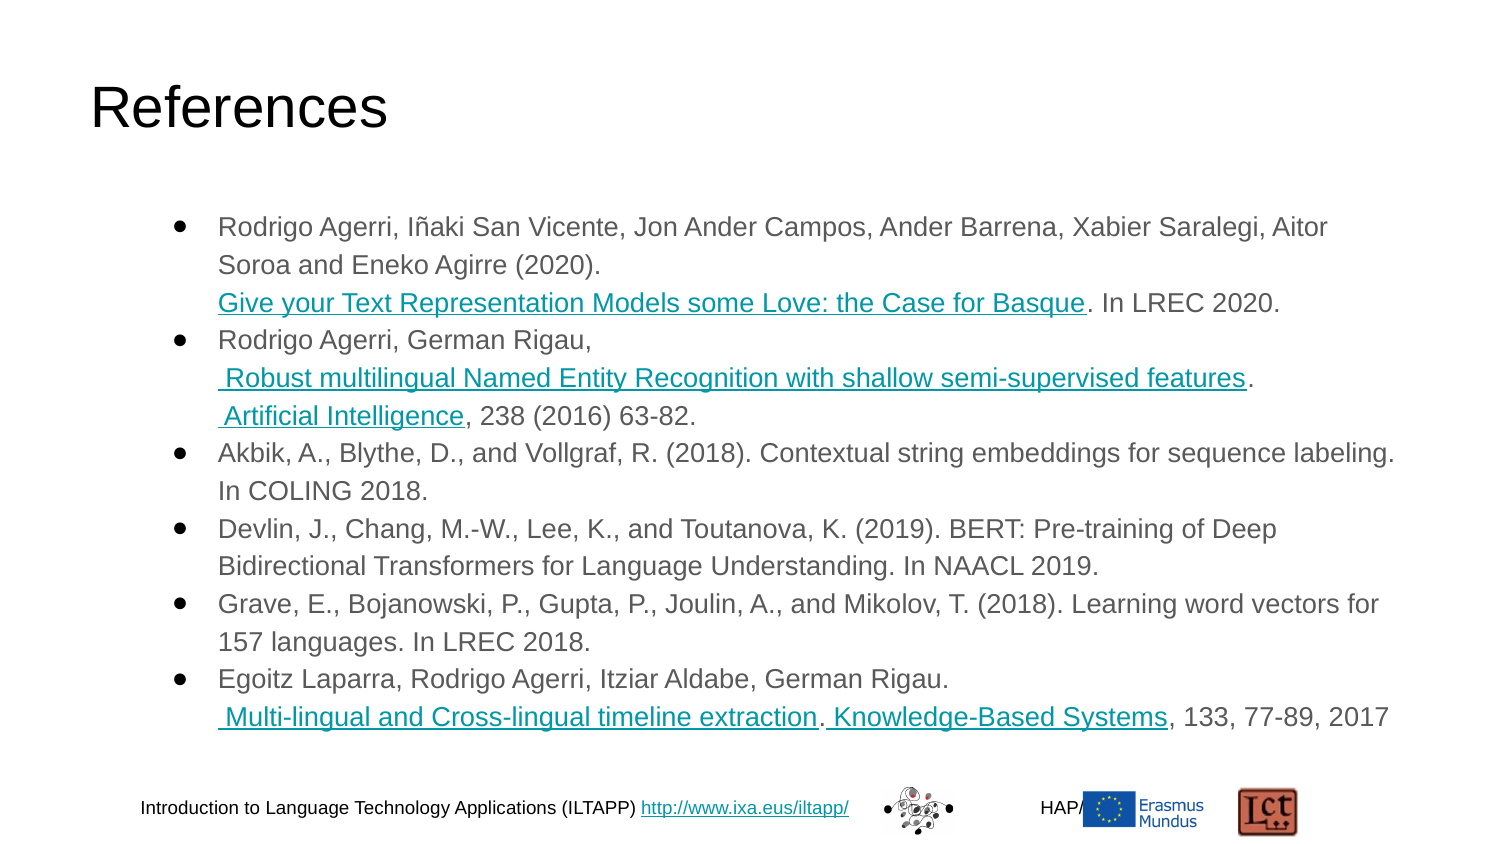

# References
Rodrigo Agerri, Iñaki San Vicente, Jon Ander Campos, Ander Barrena, Xabier Saralegi, Aitor Soroa and Eneko Agirre (2020). Give your Text Representation Models some Love: the Case for Basque. In LREC 2020.
Rodrigo Agerri, German Rigau, Robust multilingual Named Entity Recognition with shallow semi-supervised features. Artificial Intelligence, 238 (2016) 63-82.
Akbik, A., Blythe, D., and Vollgraf, R. (2018). Contextual string embeddings for sequence labeling. In COLING 2018.
Devlin, J., Chang, M.-W., Lee, K., and Toutanova, K. (2019). BERT: Pre-training of Deep Bidirectional Transformers for Language Understanding. In NAACL 2019.
Grave, E., Bojanowski, P., Gupta, P., Joulin, A., and Mikolov, T. (2018). Learning word vectors for 157 languages. In LREC 2018.
Egoitz Laparra, Rodrigo Agerri, Itziar Aldabe, German Rigau. Multi-lingual and Cross-lingual timeline extraction. Knowledge-Based Systems, 133, 77-89, 2017